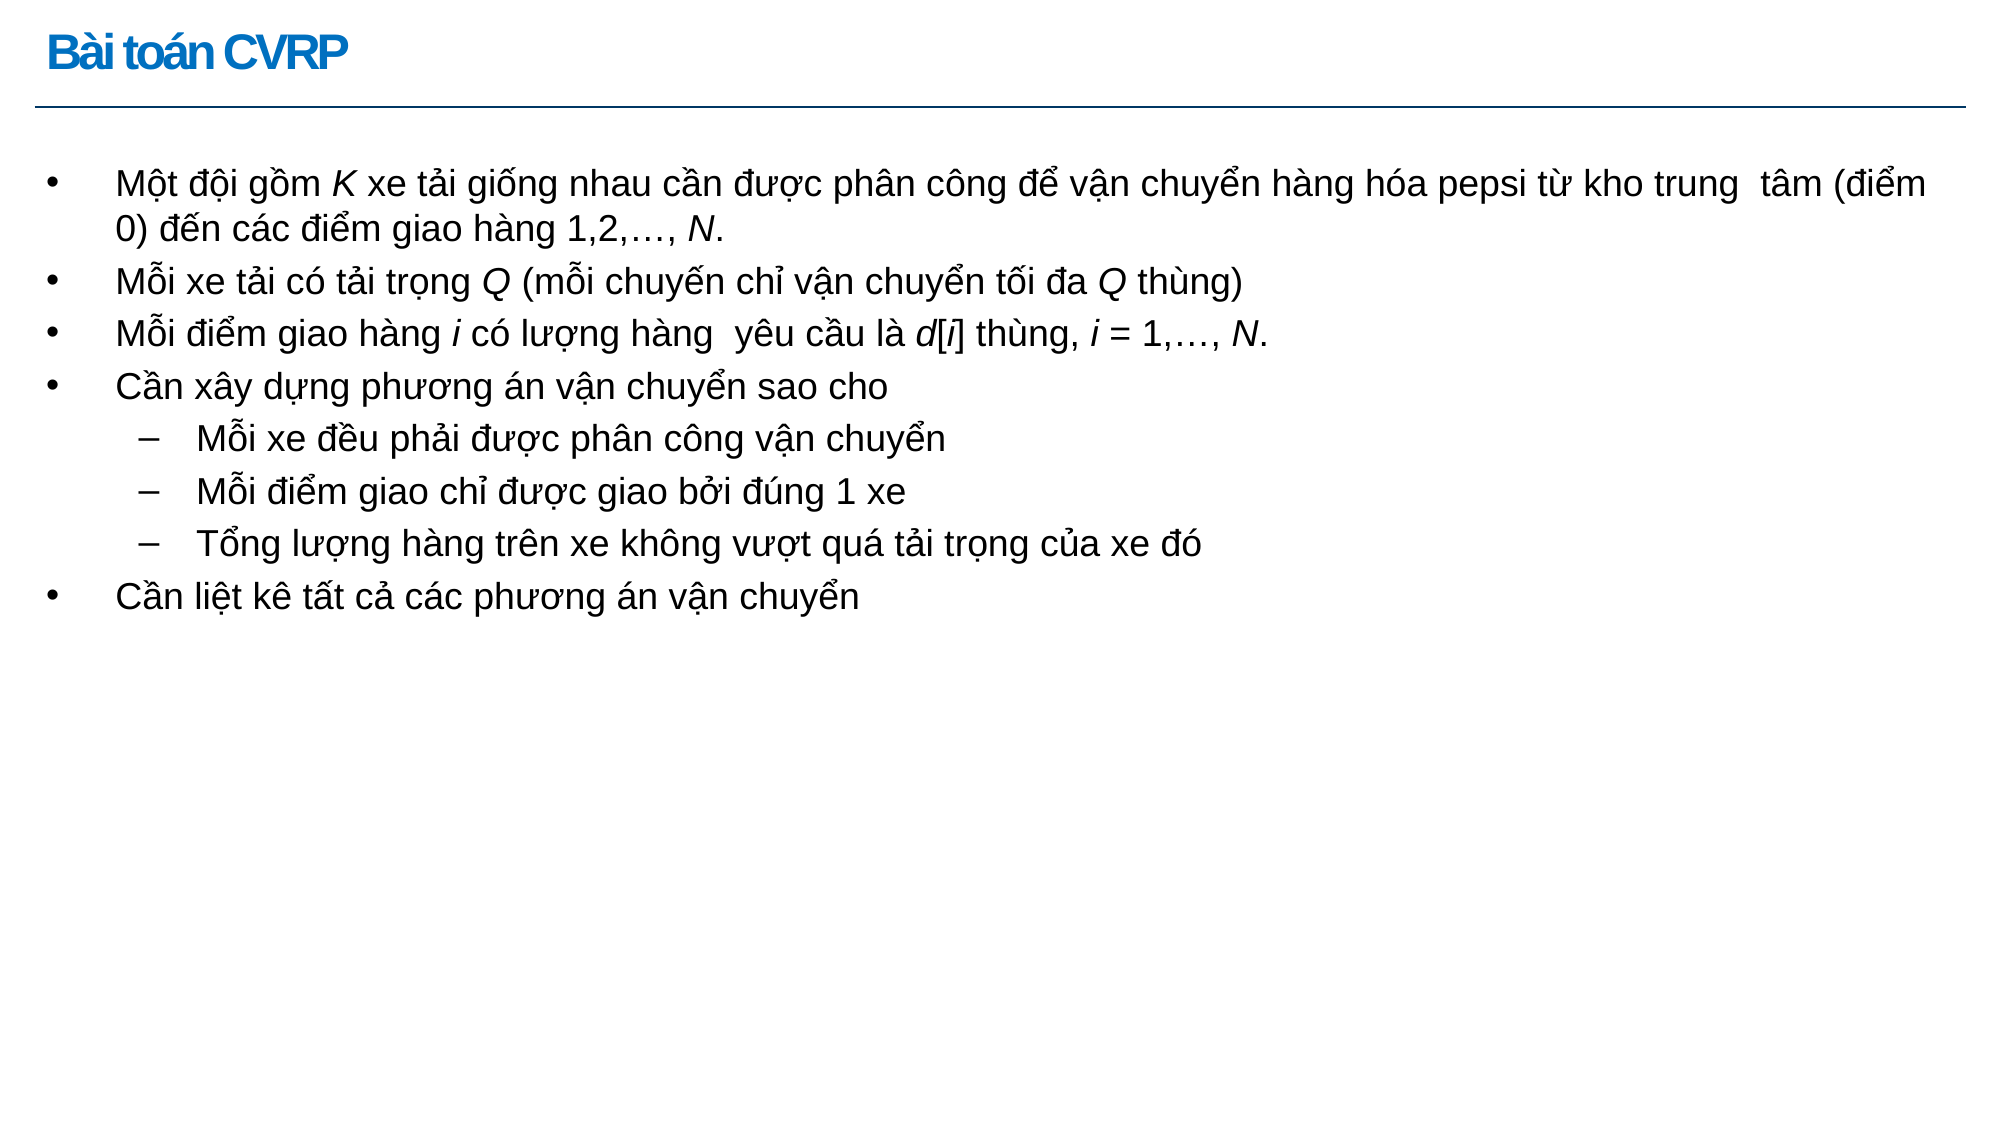

Ⅰ ｜ Tên chương
# Bài toán CVRP
Một đội gồm K xe tải giống nhau cần được phân công để vận chuyển hàng hóa pepsi từ kho trung  tâm (điểm 0) đến các điểm giao hàng 1,2,…, N.
Mỗi xe tải có tải trọng Q (mỗi chuyến chỉ vận chuyển tối đa Q thùng)
Mỗi điểm giao hàng i có lượng hàng  yêu cầu là d[i] thùng, i = 1,…, N.
Cần xây dựng phương án vận chuyển sao cho
Mỗi xe đều phải được phân công vận chuyển
Mỗi điểm giao chỉ được giao bởi đúng 1 xe
Tổng lượng hàng trên xe không vượt quá tải trọng của xe đó
Cần liệt kê tất cả các phương án vận chuyển